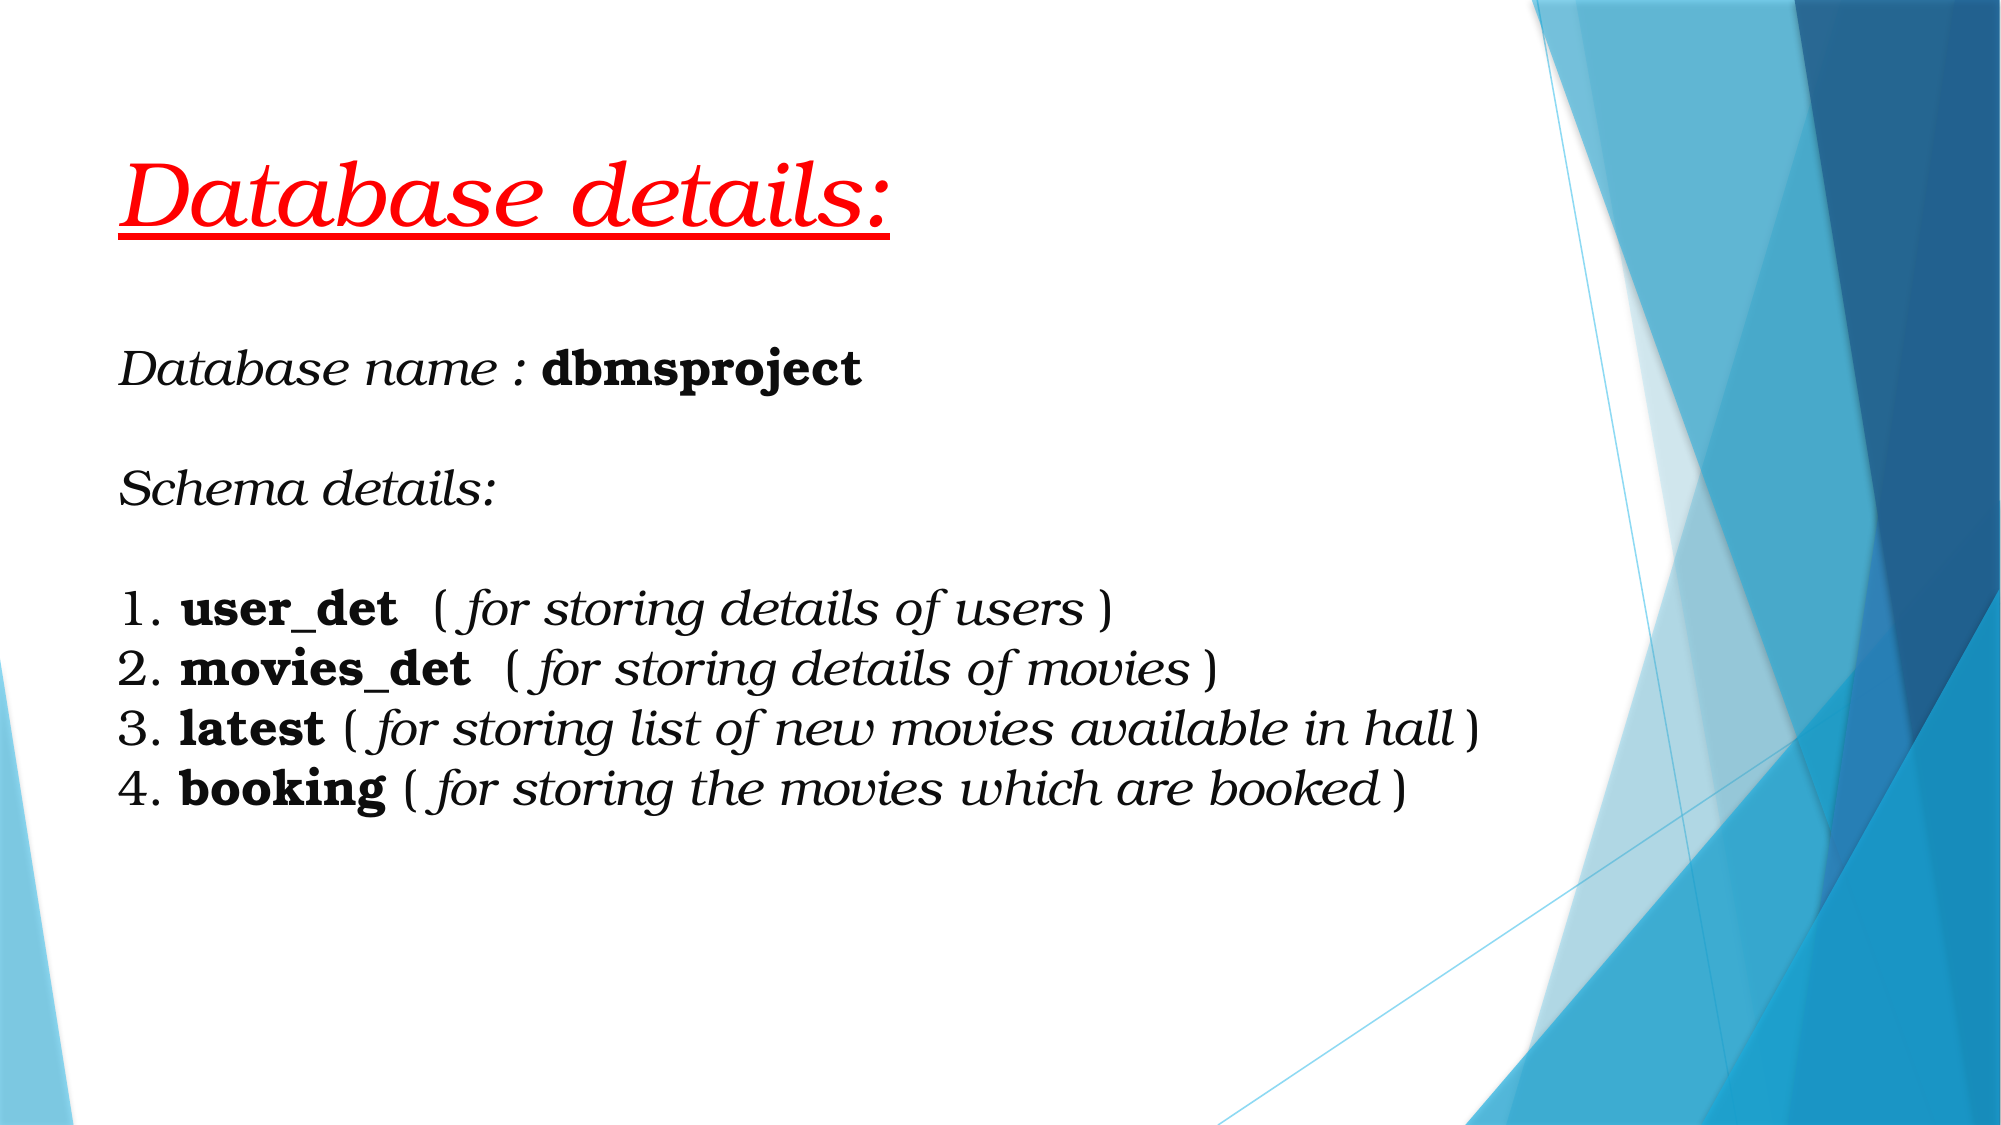

# Database details: Database name : dbmsproject Schema details: 1. user_det  ( for storing details of users ) 2. movies_det  ( for storing details of movies ) 3. latest ( for storing list of new movies available in hall ) 4. booking ( for storing the movies which are booked )